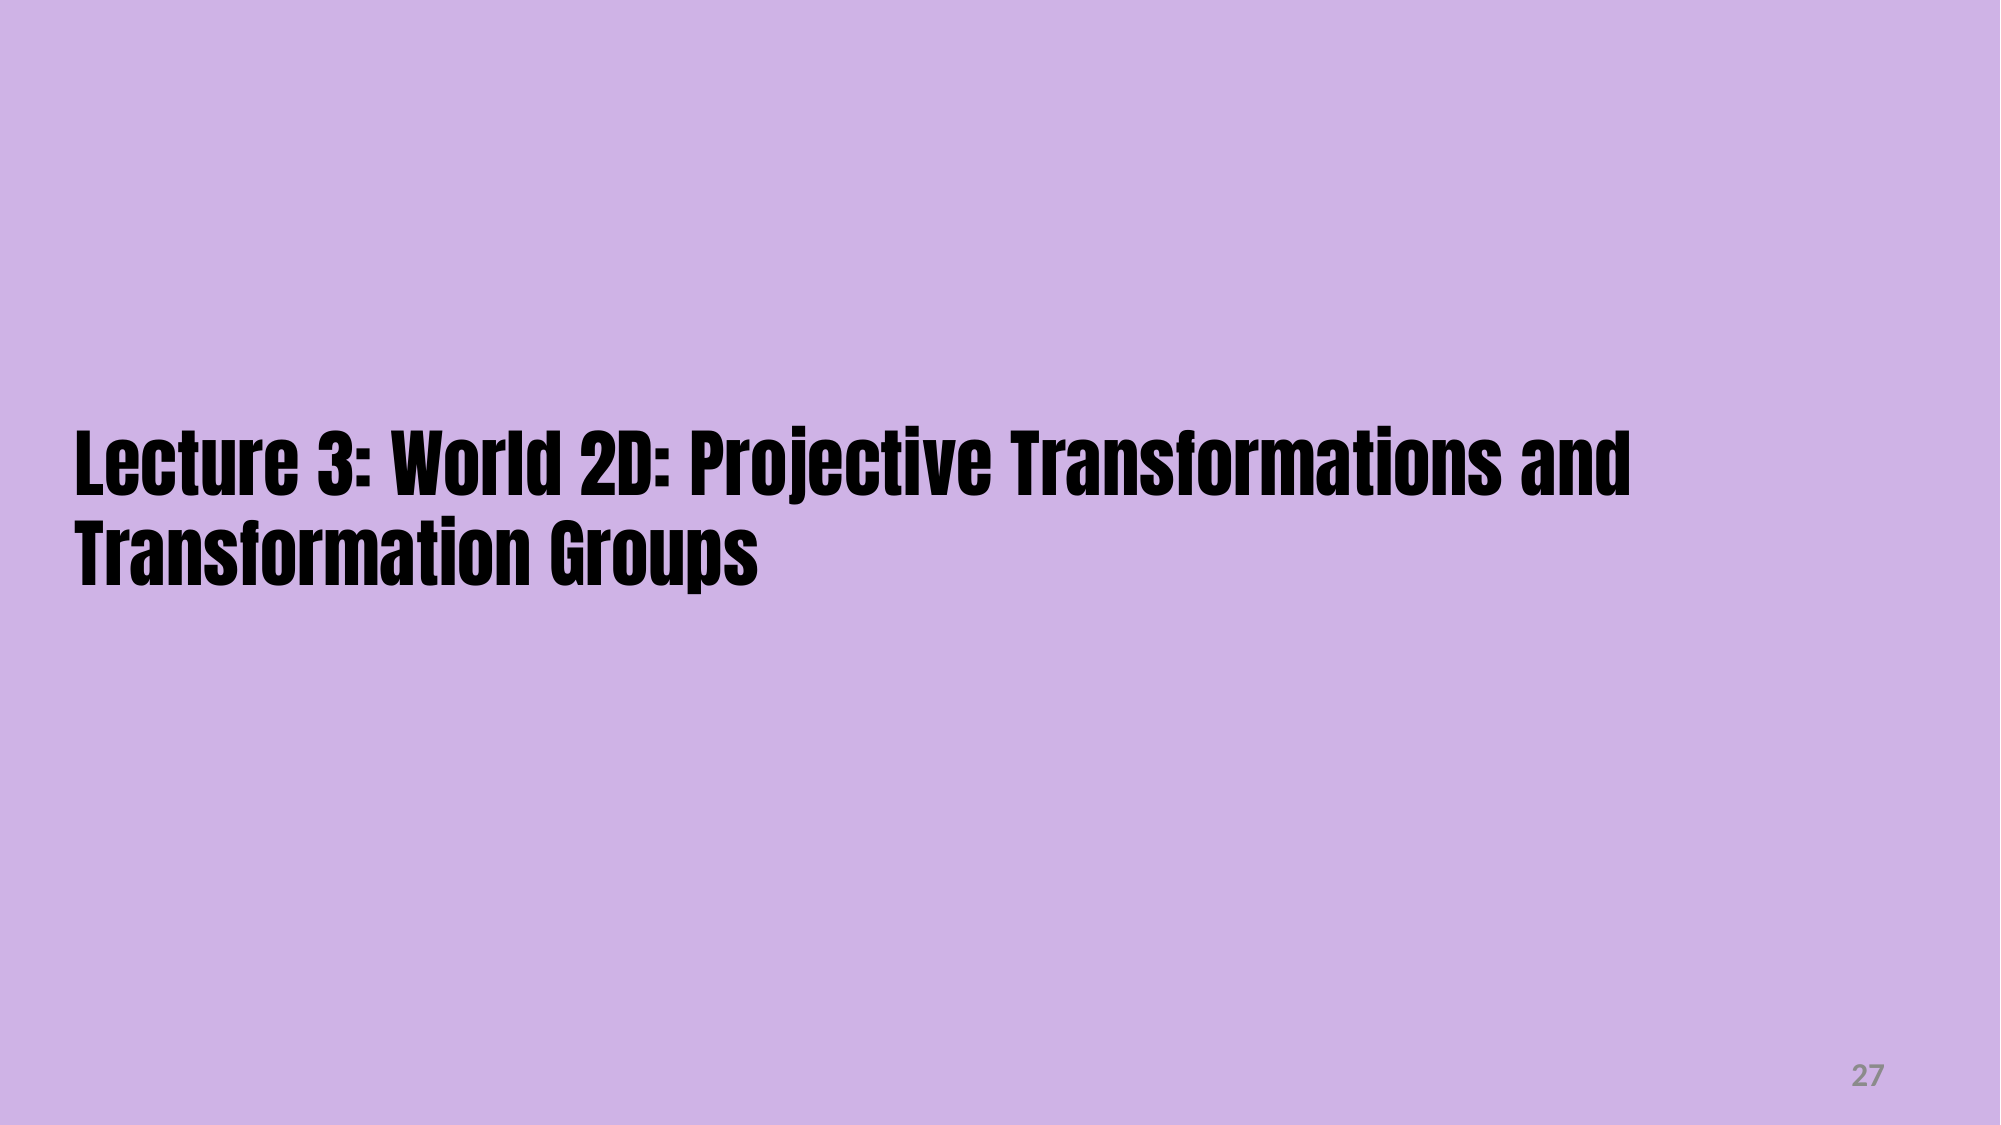

# Lecture 3: World 2D: Projective Transformations and Transformation Groups